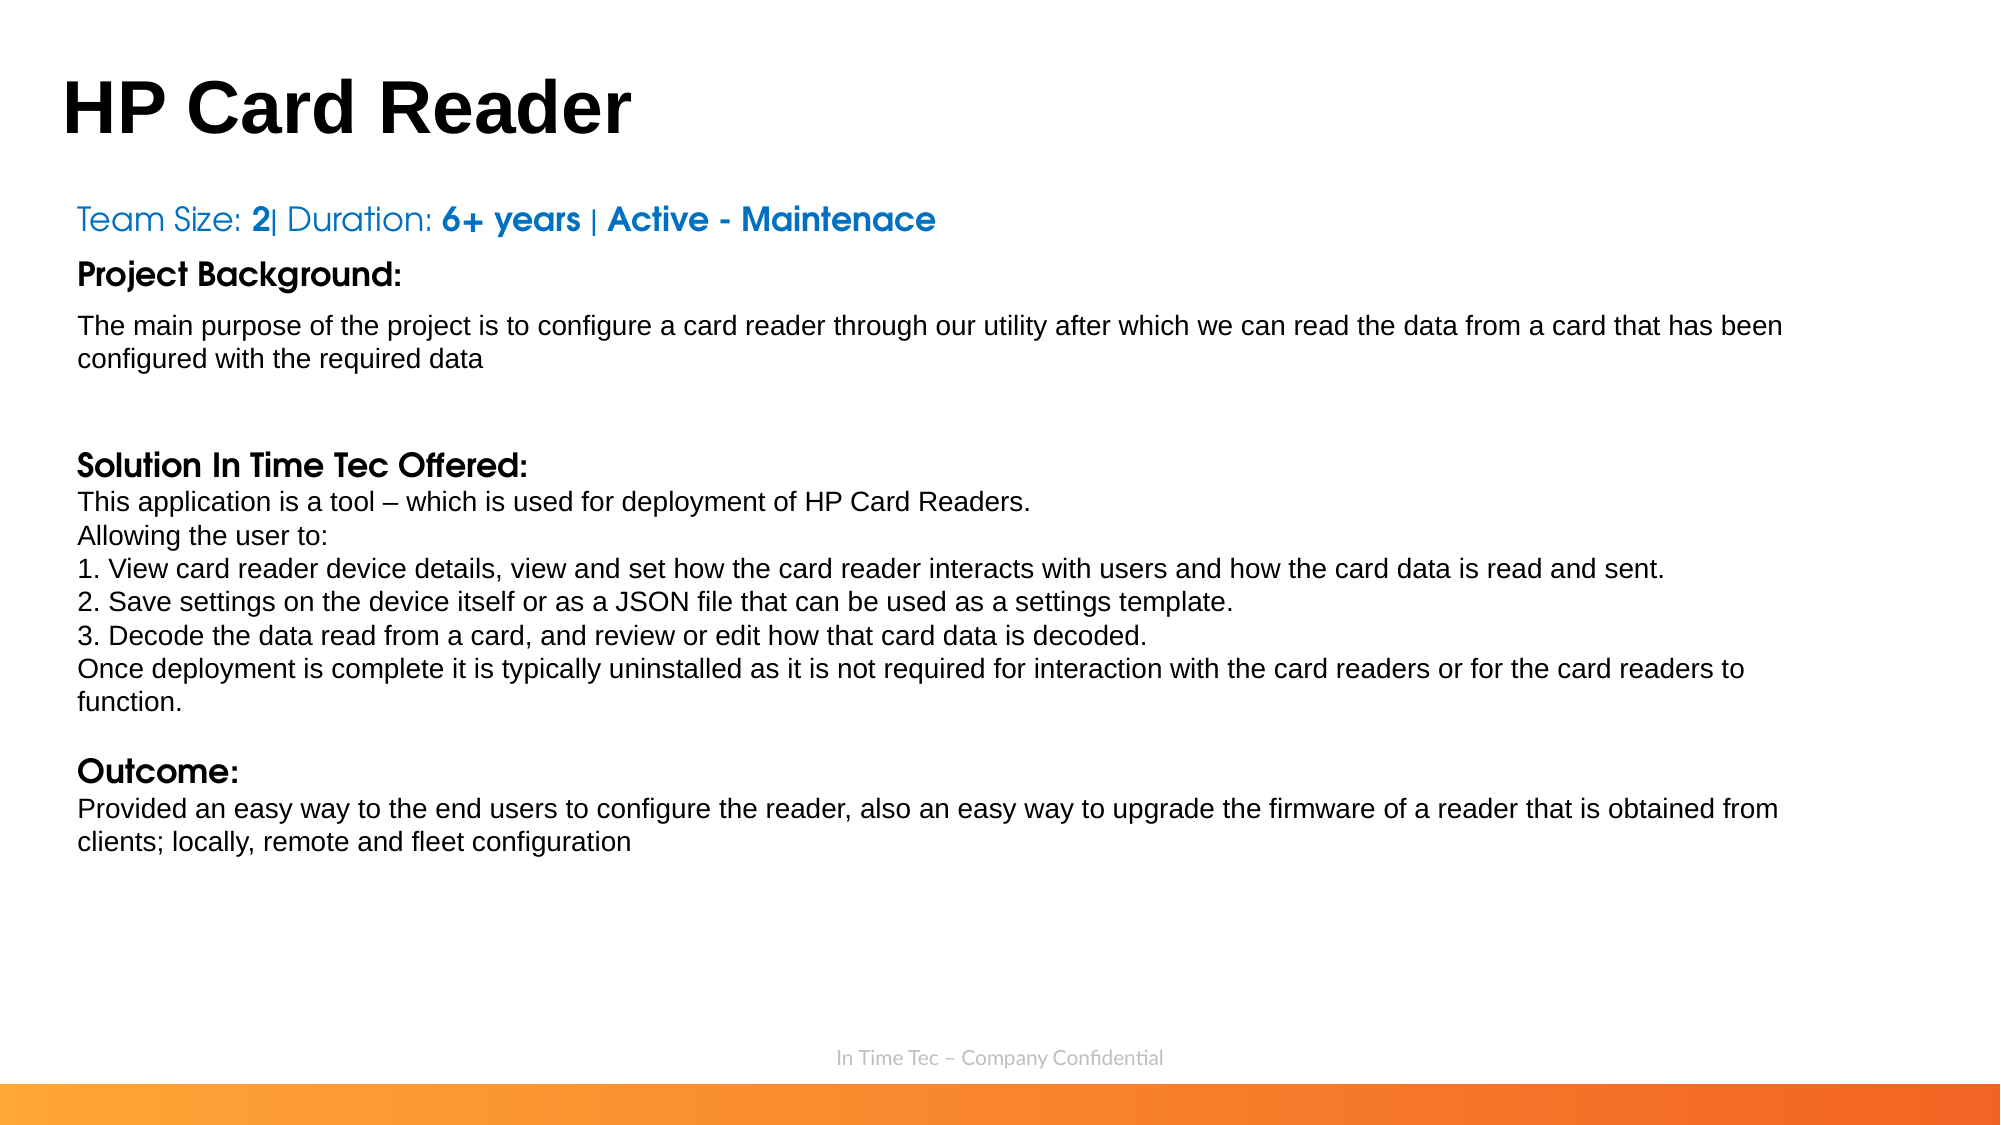

HP Card Reader
Team Size: 2| Duration: 6+ years | Active - Maintenace
Project Background:
The main purpose of the project is to configure a card reader through our utility after which we can read the data from a card that has been configured with the required data

Solution In Time Tec Offered:
This application is a tool – which is used for deployment of HP Card Readers.
Allowing the user to:
1. View card reader device details, view and set how the card reader interacts with users and how the card data is read and sent.
2. Save settings on the device itself or as a JSON file that can be used as a settings template.
3. Decode the data read from a card, and review or edit how that card data is decoded.
Once deployment is complete it is typically uninstalled as it is not required for interaction with the card readers or for the card readers to function.

Outcome:
Provided an easy way to the end users to configure the reader, also an easy way to upgrade the firmware of a reader that is obtained from clients; locally, remote and fleet configuration

In Time Tec – Company Confidential